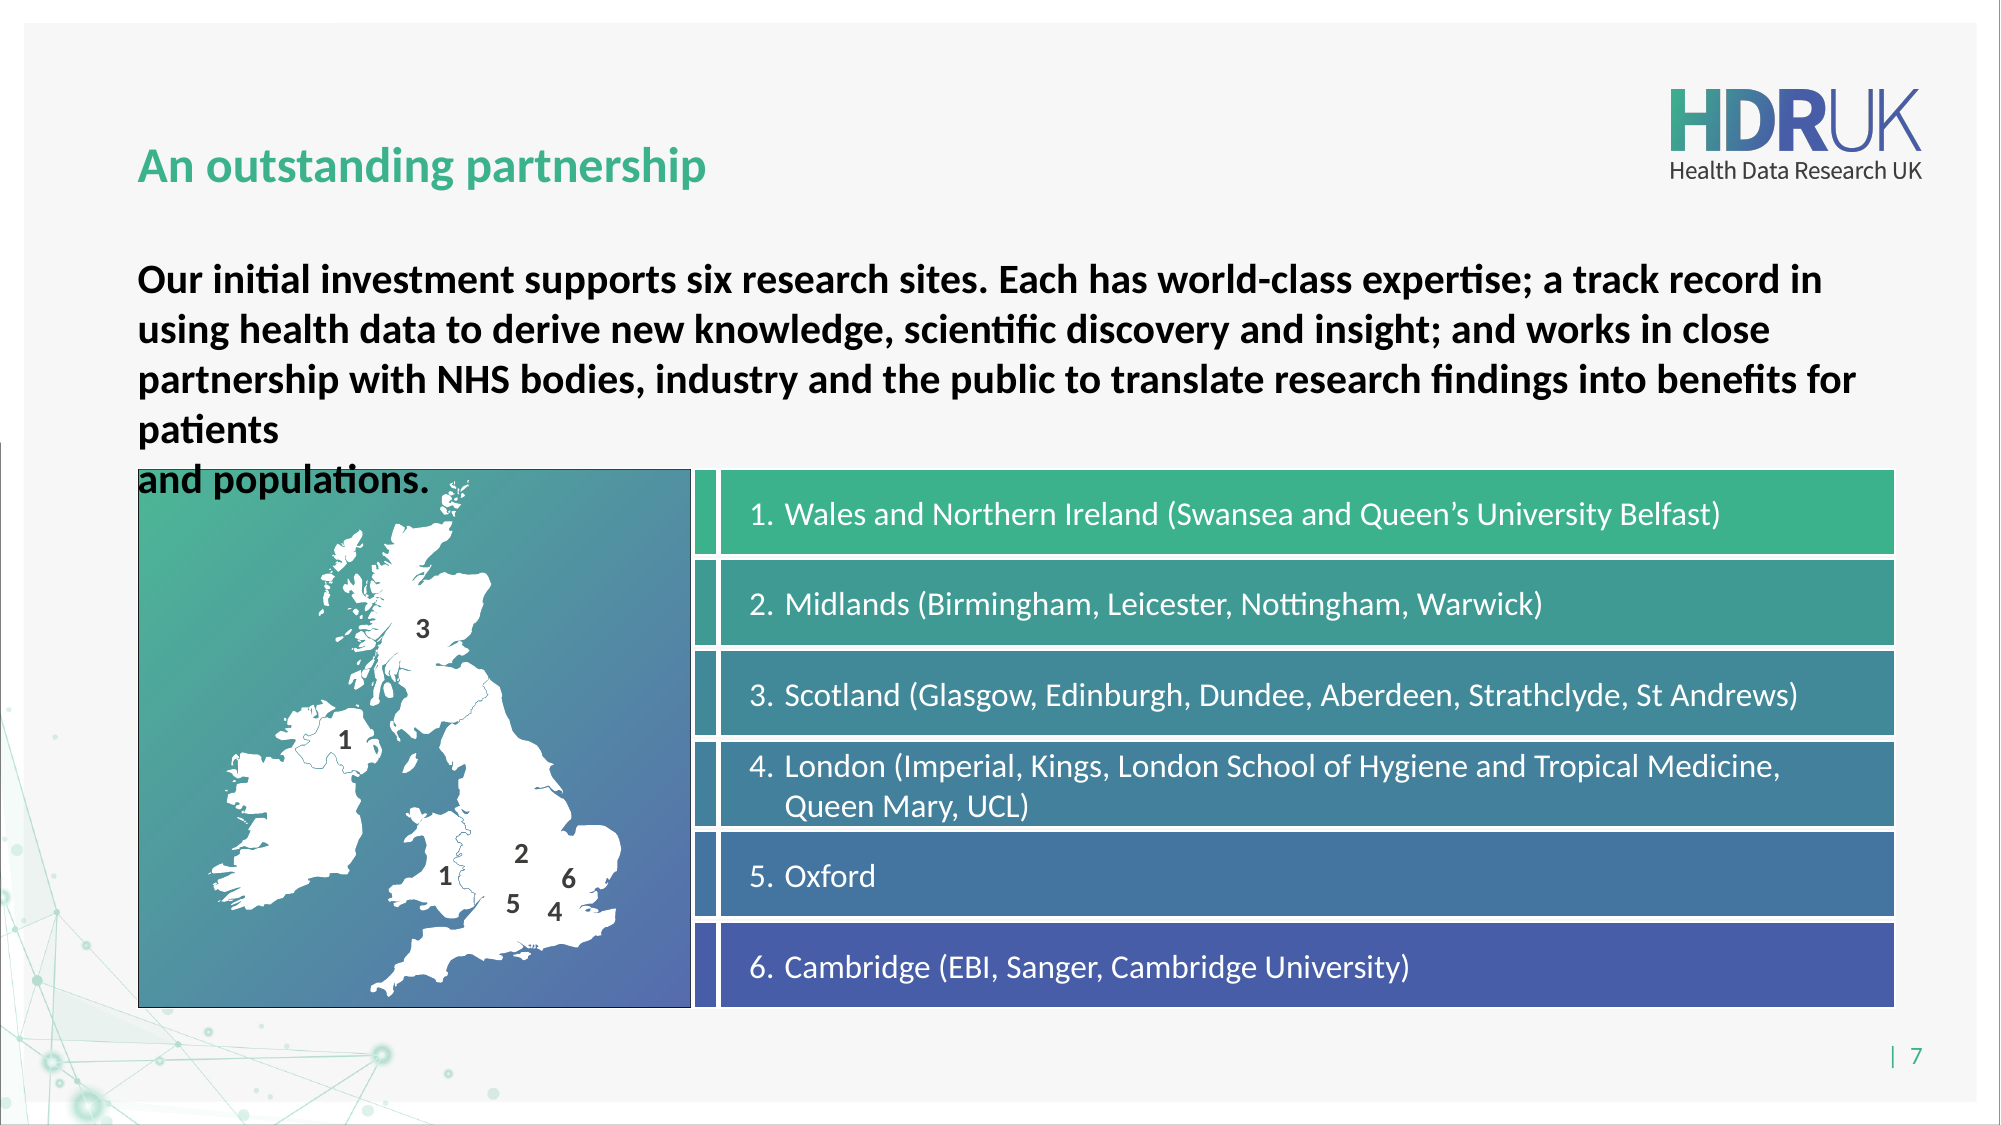

# An outstanding partnership
Our initial investment supports six research sites. Each has world-class expertise; a track record in using health data to derive new knowledge, scientific discovery and insight; and works in close partnership with NHS bodies, industry and the public to translate research findings into benefits for patients
and populations.

Wales and Northern Ireland (Swansea and Queen’s University Belfast)
Midlands (Birmingham, Leicester, Nottingham, Warwick)
Scotland (Glasgow, Edinburgh, Dundee, Aberdeen, Strathclyde, St Andrews)
London (Imperial, Kings, London School of Hygiene and Tropical Medicine,
Queen Mary, UCL)
Oxford
Cambridge (EBI, Sanger, Cambridge University)

3
1
2
1
6
5
4
|  7